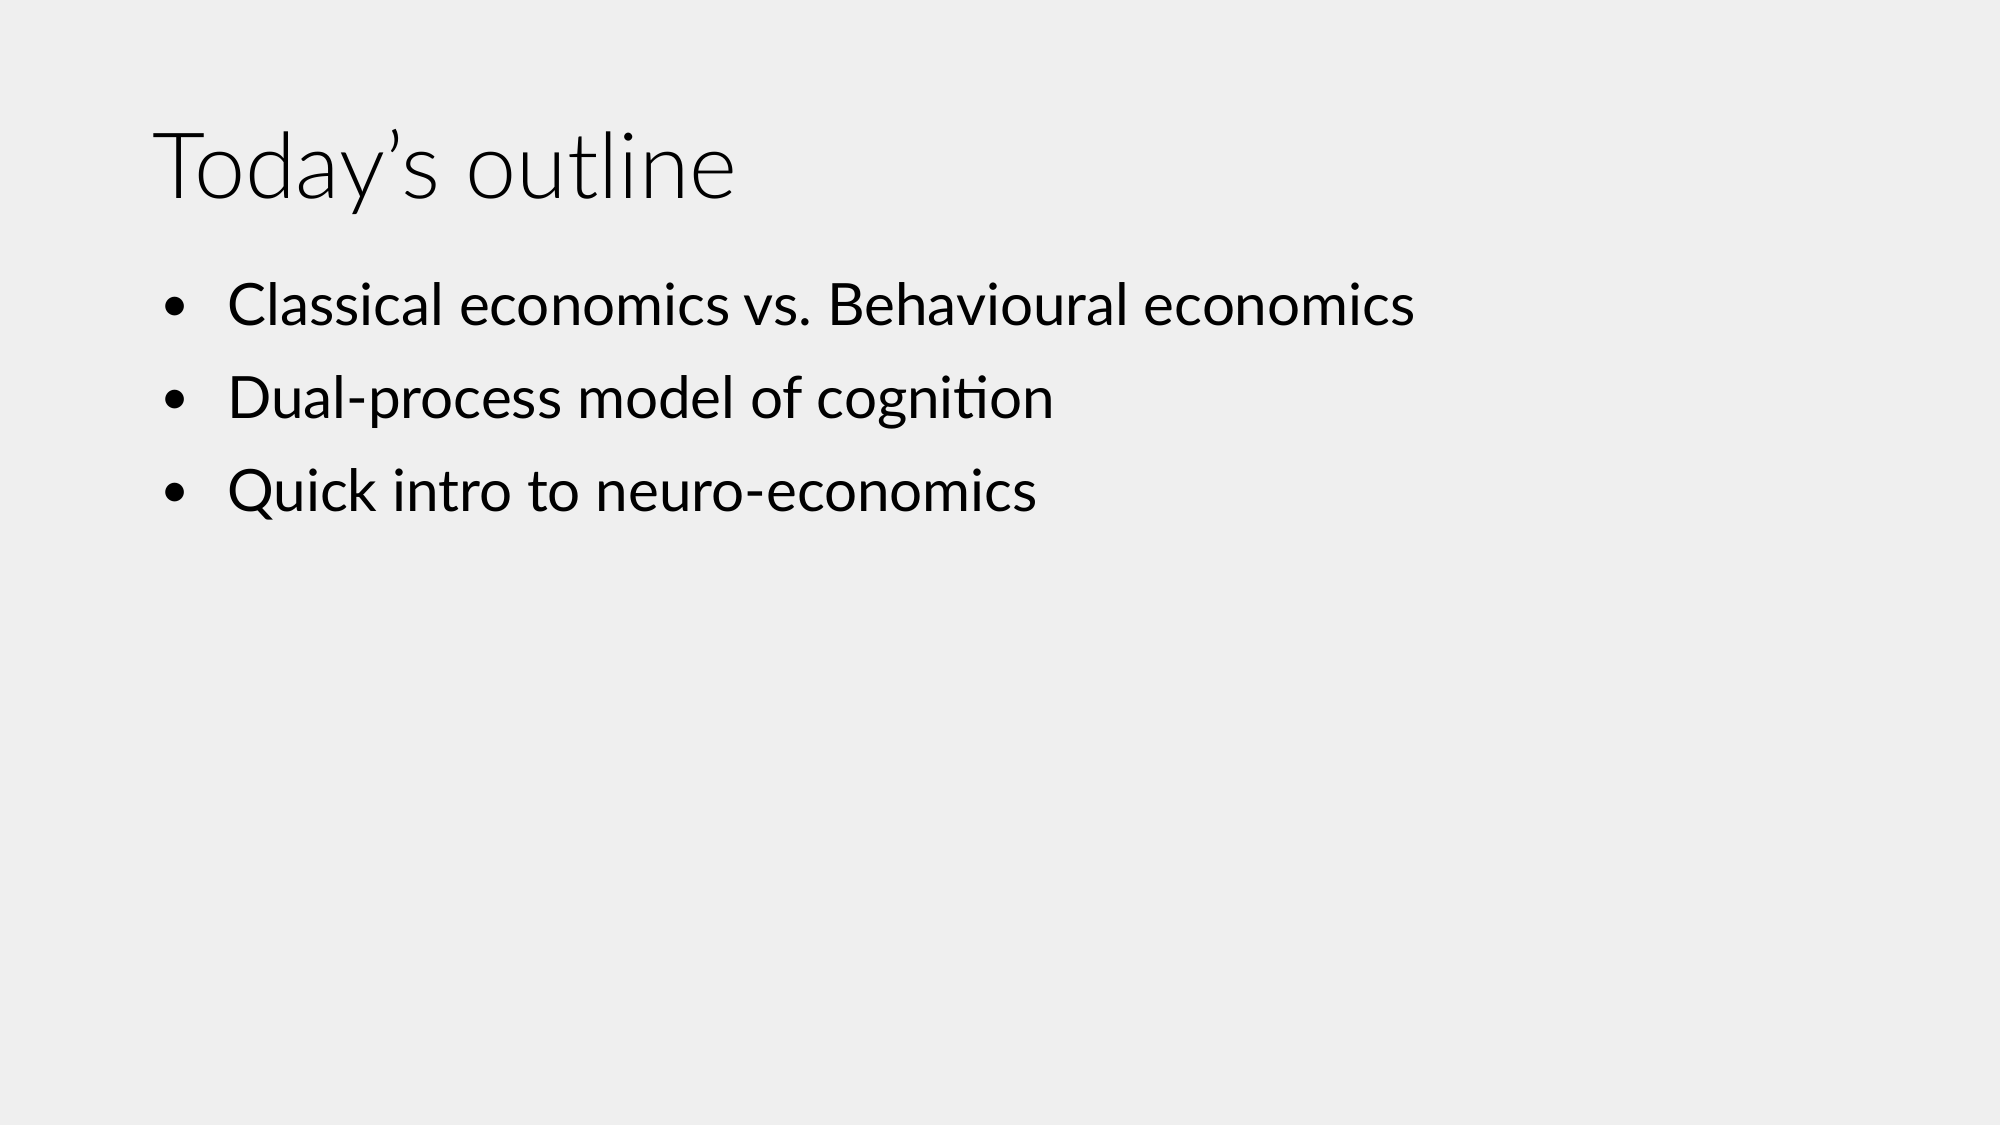

# Today’s outline
Classical economics vs. Behavioural economics
Dual-process model of cognition
Quick intro to neuro-economics